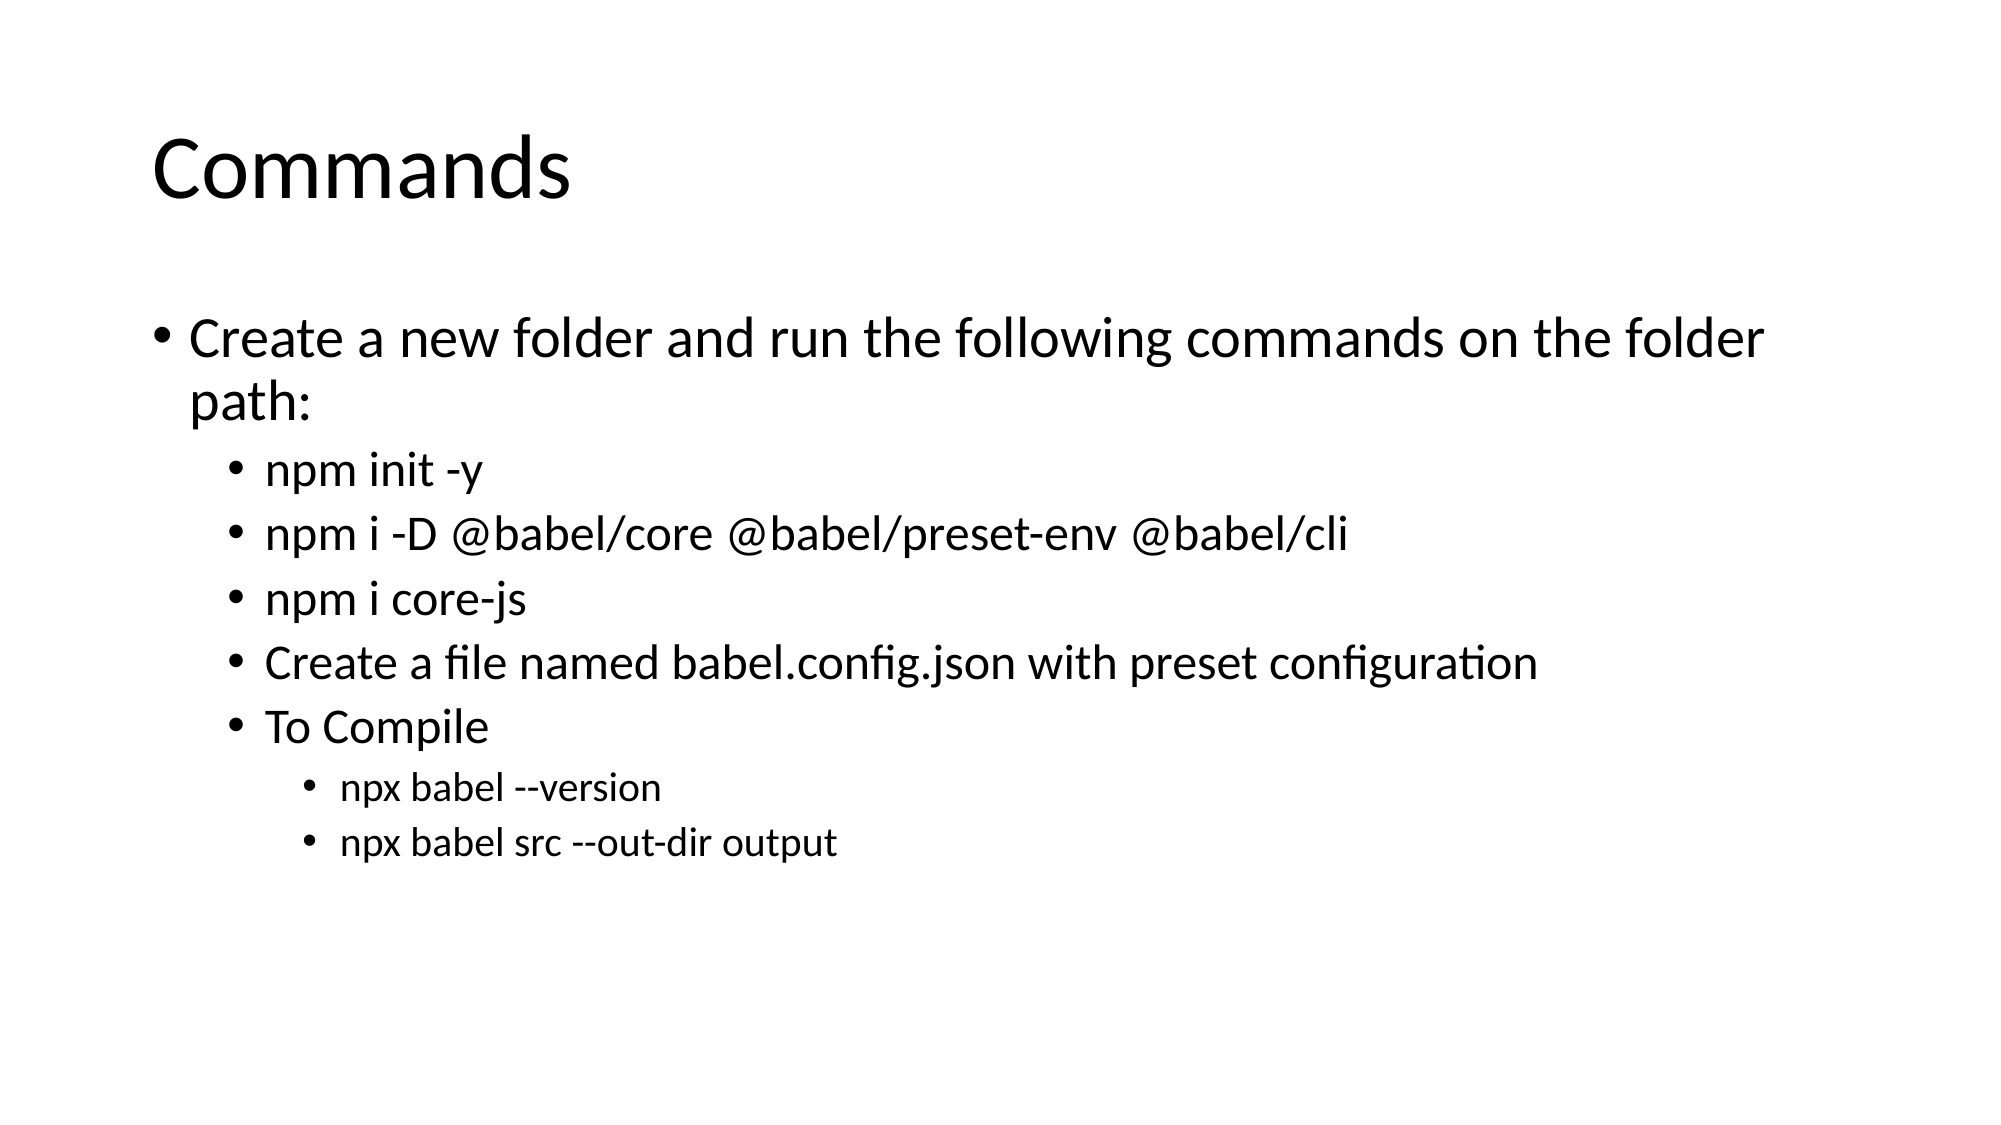

# Commands
Create a new folder and run the following commands on the folder path:
npm init -y
npm i -D @babel/core @babel/preset-env @babel/cli
npm i core-js
Create a file named babel.config.json with preset configuration
To Compile
npx babel --version
npx babel src --out-dir output